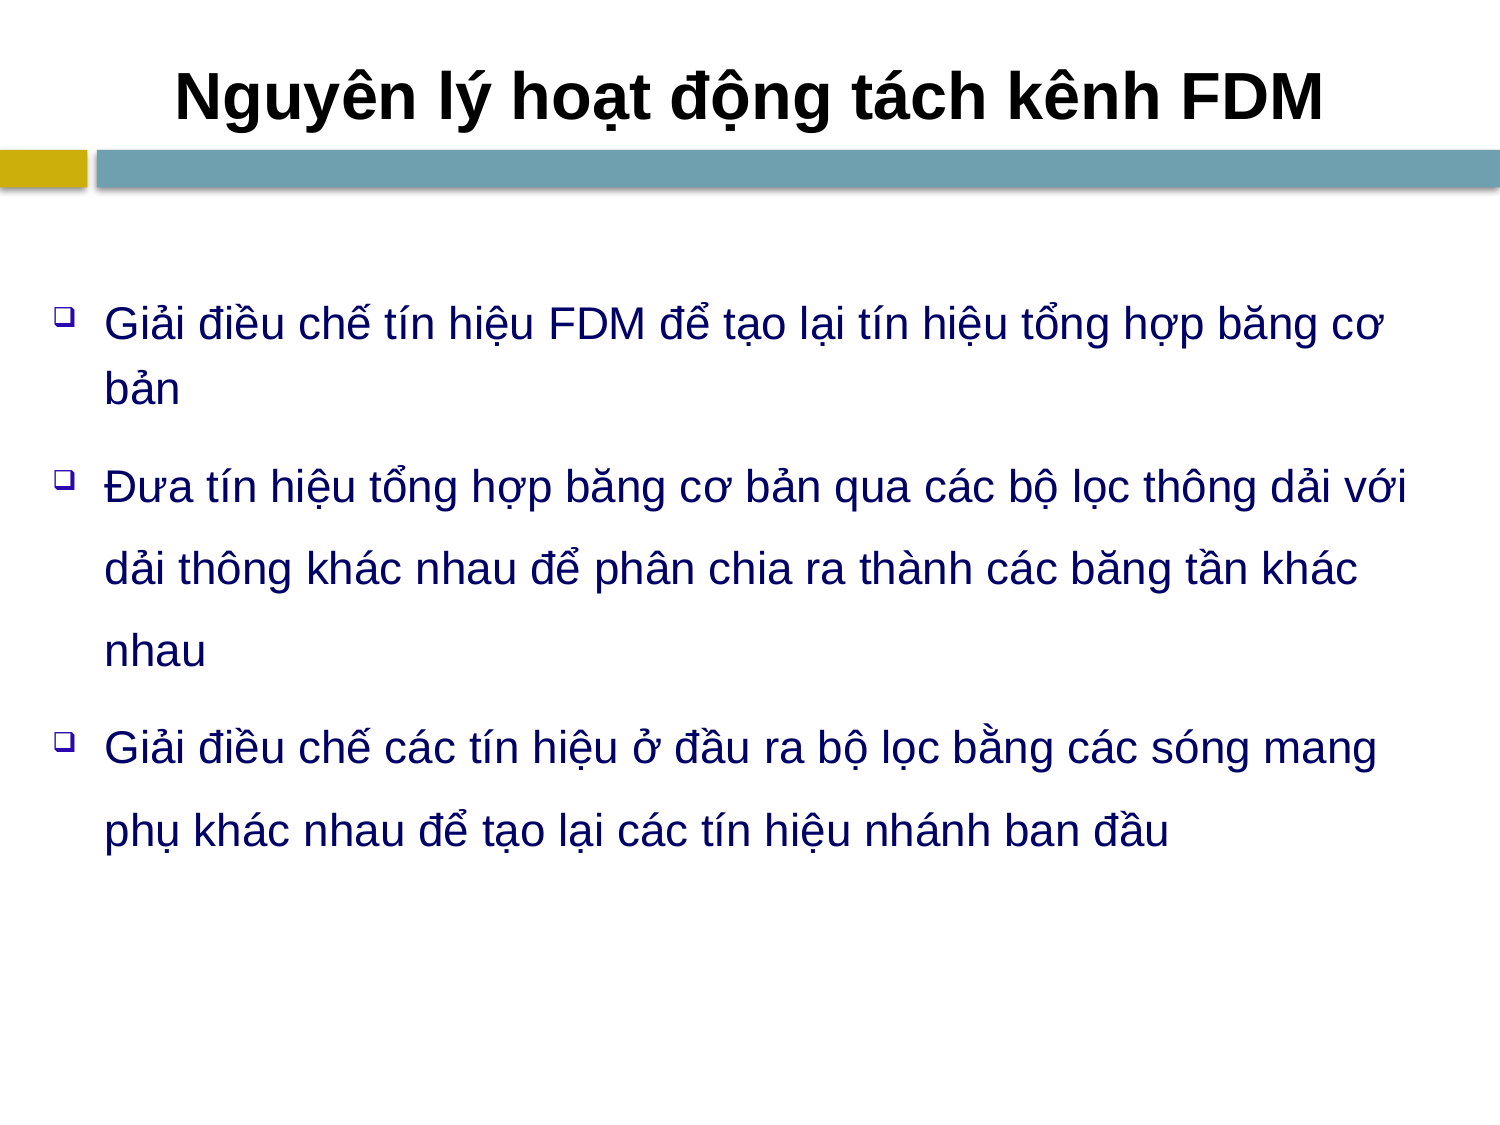

# Nguyên lý hoạt động tách kênh FDM
Giải điều chế tín hiệu FDM để tạo lại tín hiệu tổng hợp băng cơ bản
Đưa tín hiệu tổng hợp băng cơ bản qua các bộ lọc thông dải với dải thông khác nhau để phân chia ra thành các băng tần khác nhau
Giải điều chế các tín hiệu ở đầu ra bộ lọc bằng các sóng mang phụ khác nhau để tạo lại các tín hiệu nhánh ban đầu